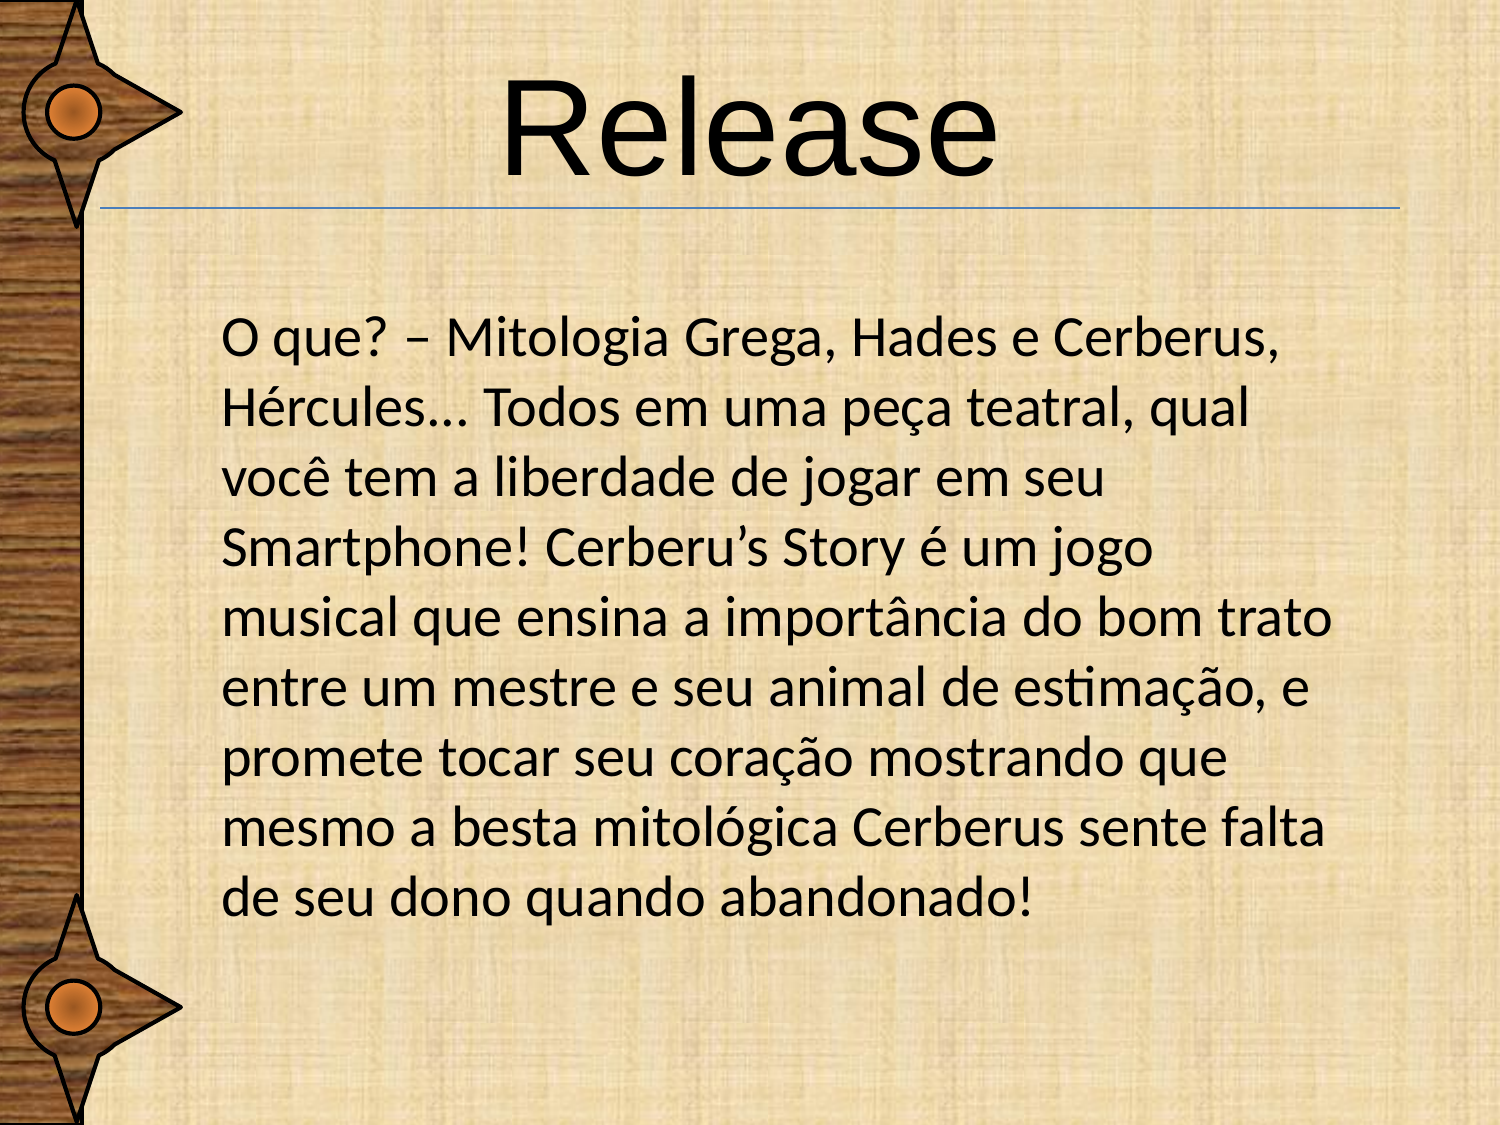

# Release
O que? – Mitologia Grega, Hades e Cerberus, Hércules... Todos em uma peça teatral, qual você tem a liberdade de jogar em seu Smartphone! Cerberu’s Story é um jogo musical que ensina a importância do bom trato entre um mestre e seu animal de estimação, e promete tocar seu coração mostrando que mesmo a besta mitológica Cerberus sente falta de seu dono quando abandonado!